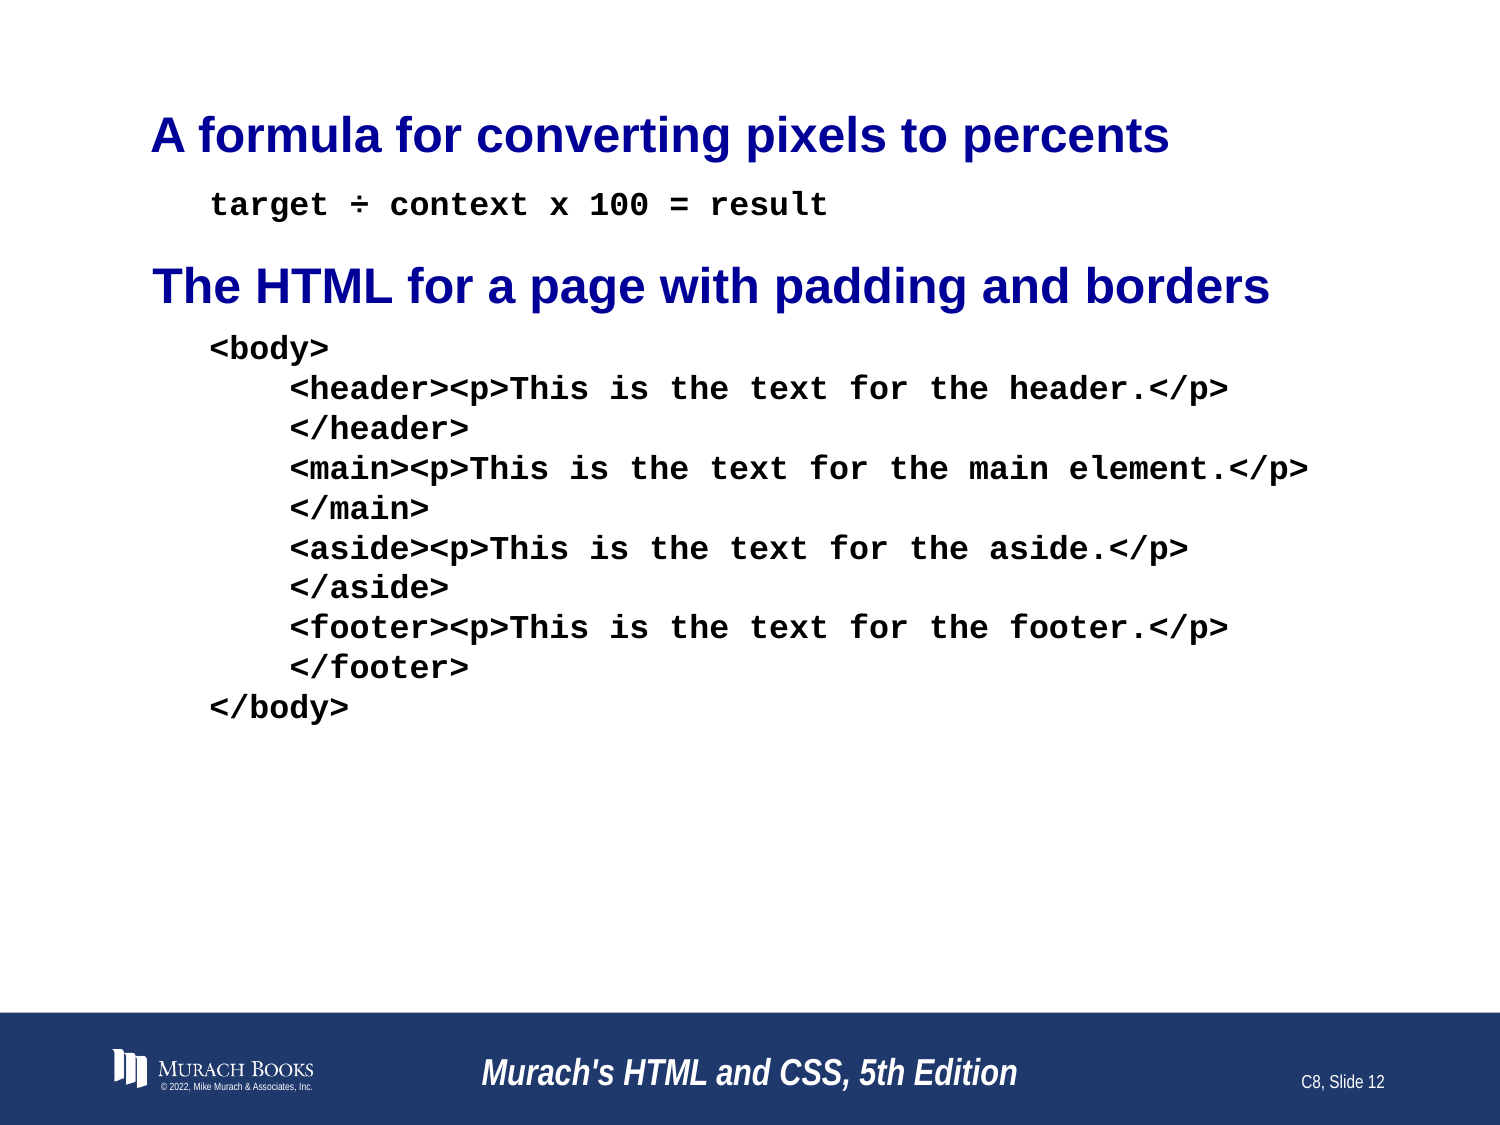

# A formula for converting pixels to percents
target ÷ context x 100 = result
The HTML for a page with padding and borders
<body>
    <header><p>This is the text for the header.</p>
    </header>
    <main><p>This is the text for the main element.</p>
    </main>
    <aside><p>This is the text for the aside.</p>
    </aside>
    <footer><p>This is the text for the footer.</p>
    </footer>
</body>

© 2022, Mike Murach & Associates, Inc.
Murach's HTML and CSS, 5th Edition

C8, Slide 12